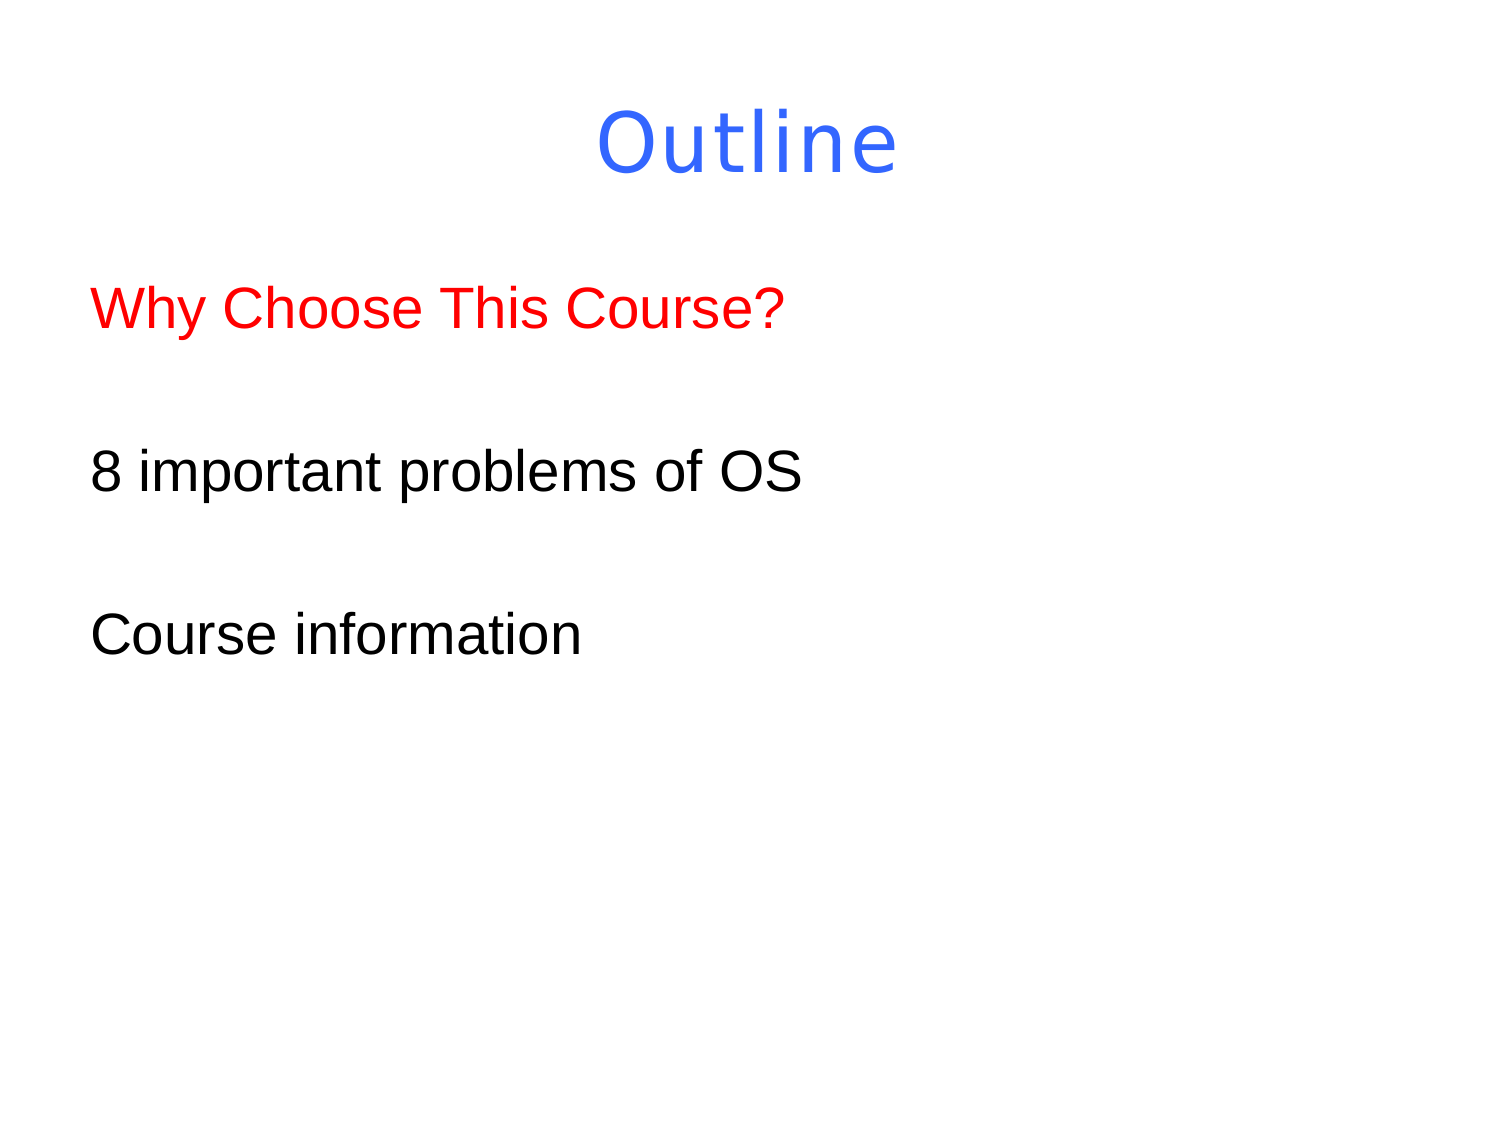

# Outline
Why Choose This Course?

8 important problems of OS

Course information